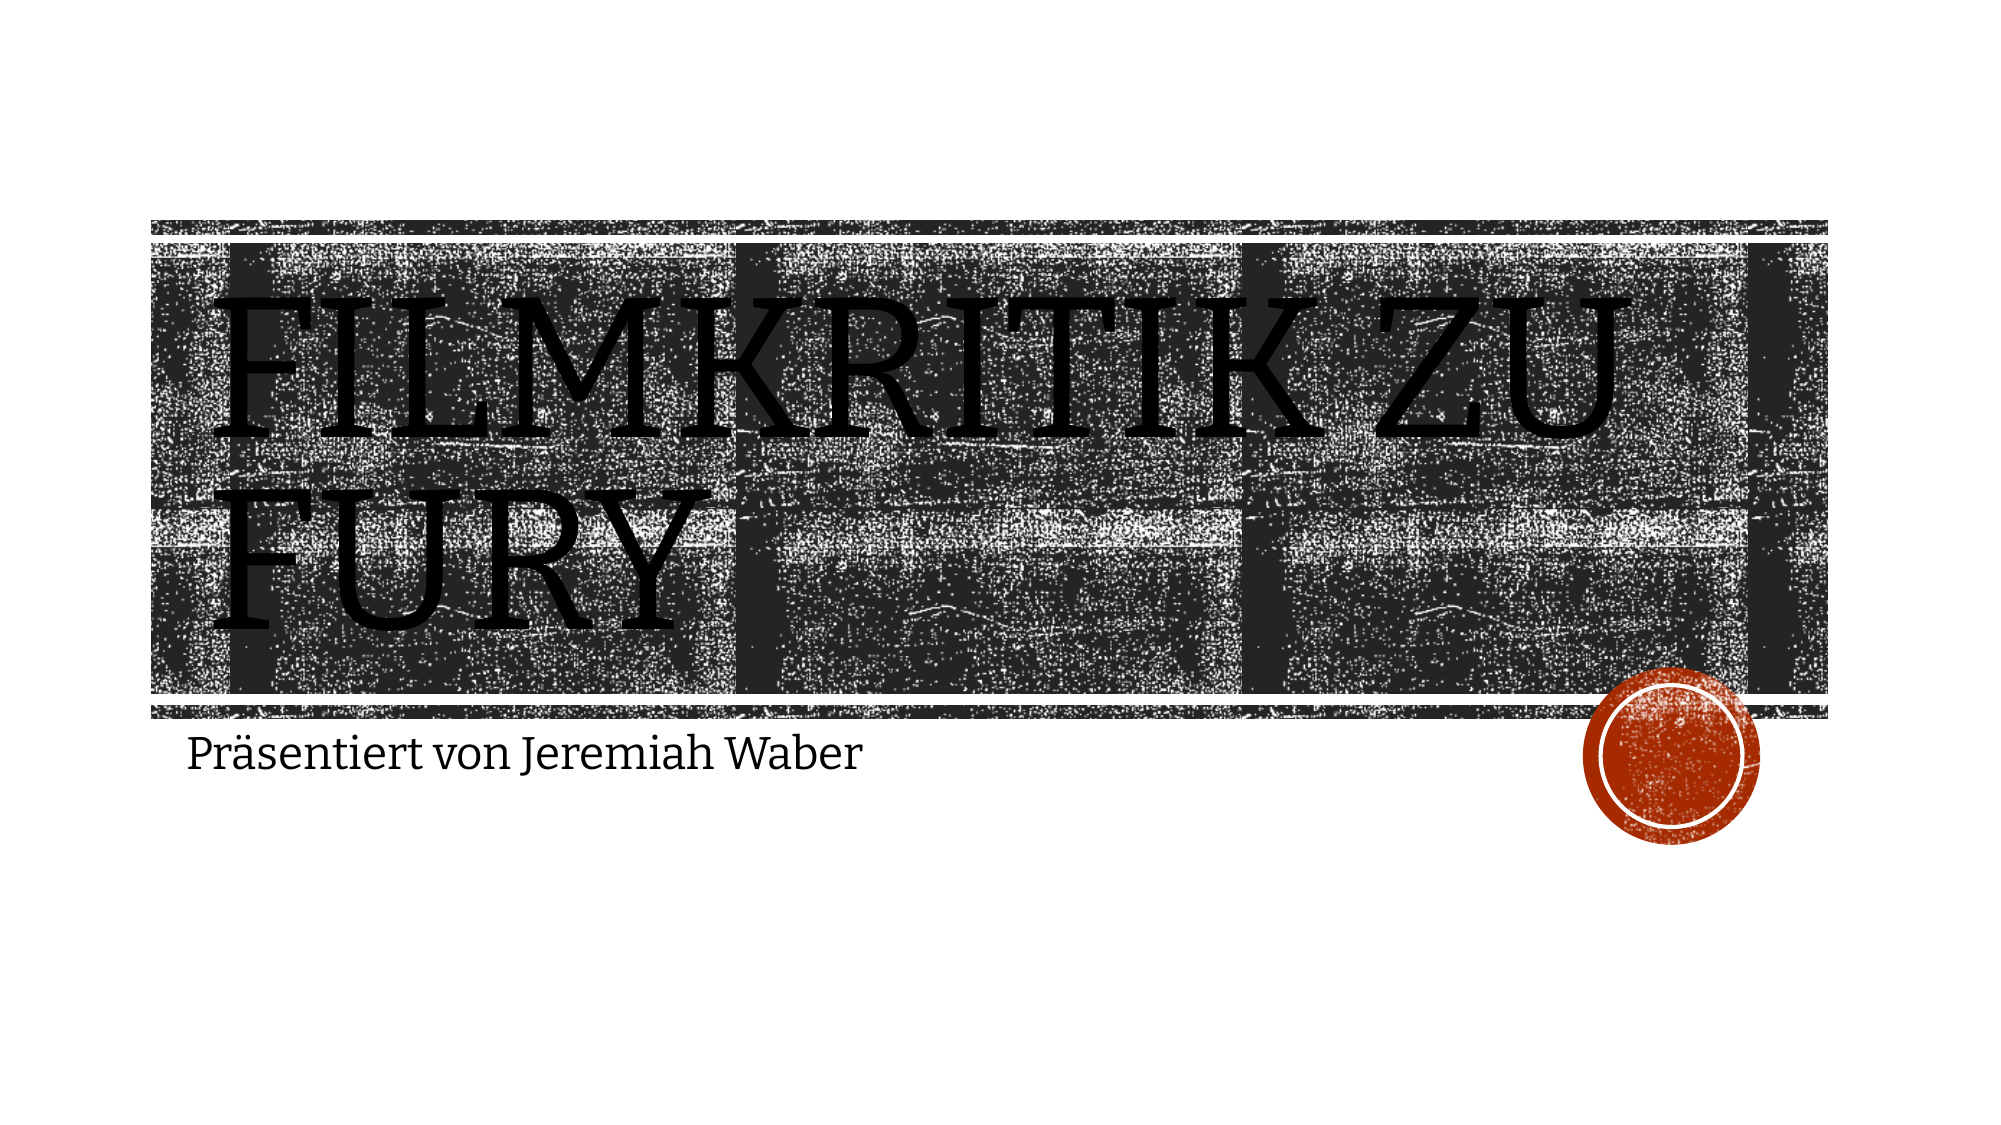

# Filmkritik zu Fury
Präsentiert von Jeremiah Waber